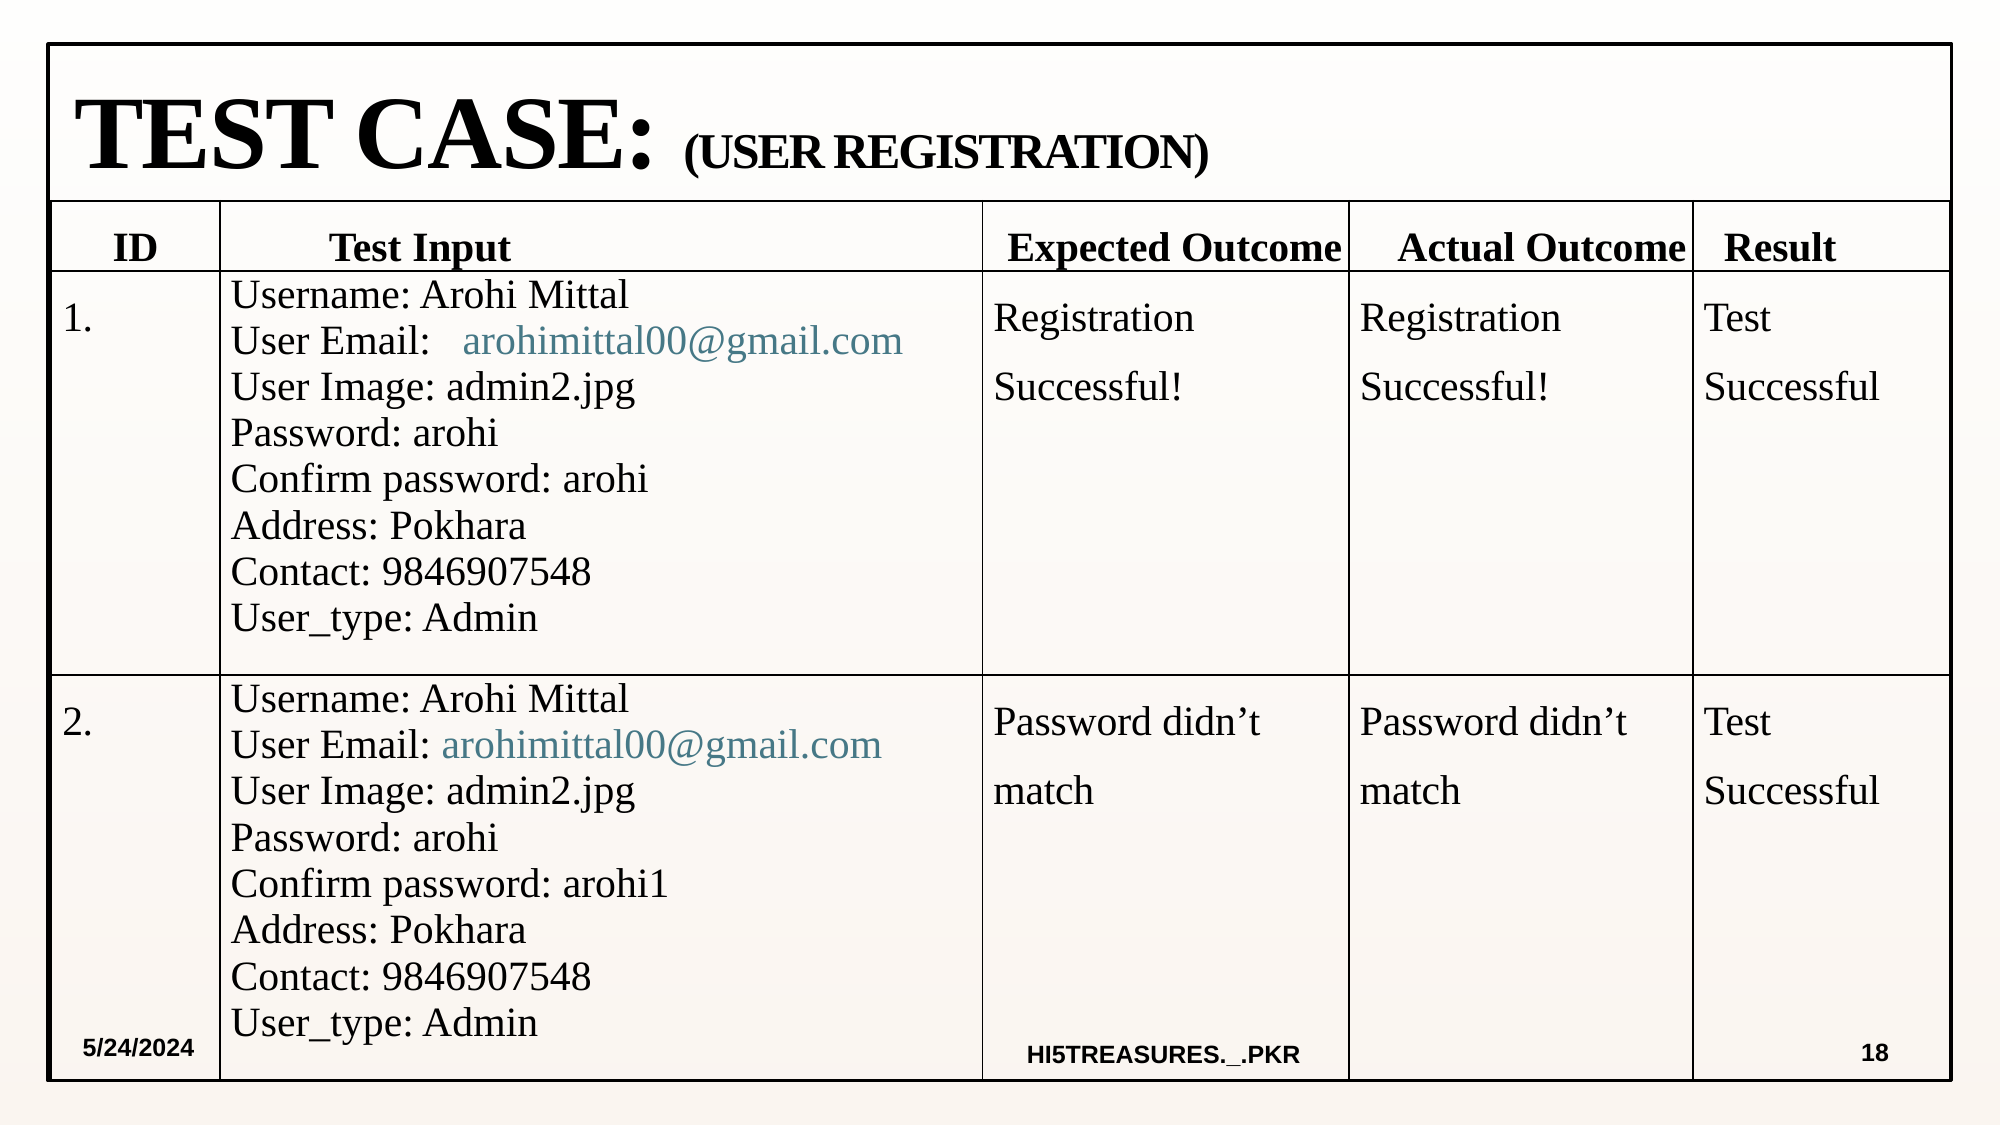

# TEST CASE: (USER REGISTRATION)
| ID | Test Input | Expected Outcome | Actual Outcome | Result |
| --- | --- | --- | --- | --- |
| 1. | Username: Arohi Mittal User Email: arohimittal00@gmail.com User Image: admin2.jpg Password: arohi Confirm password: arohi Address: Pokhara Contact: 9846907548 User\_type: Admin | Registration Successful! | Registration Successful! | Test Successful |
| 2. | Username: Arohi Mittal User Email: arohimittal00@gmail.com User Image: admin2.jpg Password: arohi Confirm password: arohi1 Address: Pokhara Contact: 9846907548 User\_type: Admin | Password didn’t match | Password didn’t match | Test Successful |
5/24/2024
18
HI5TREASURES._.PKR